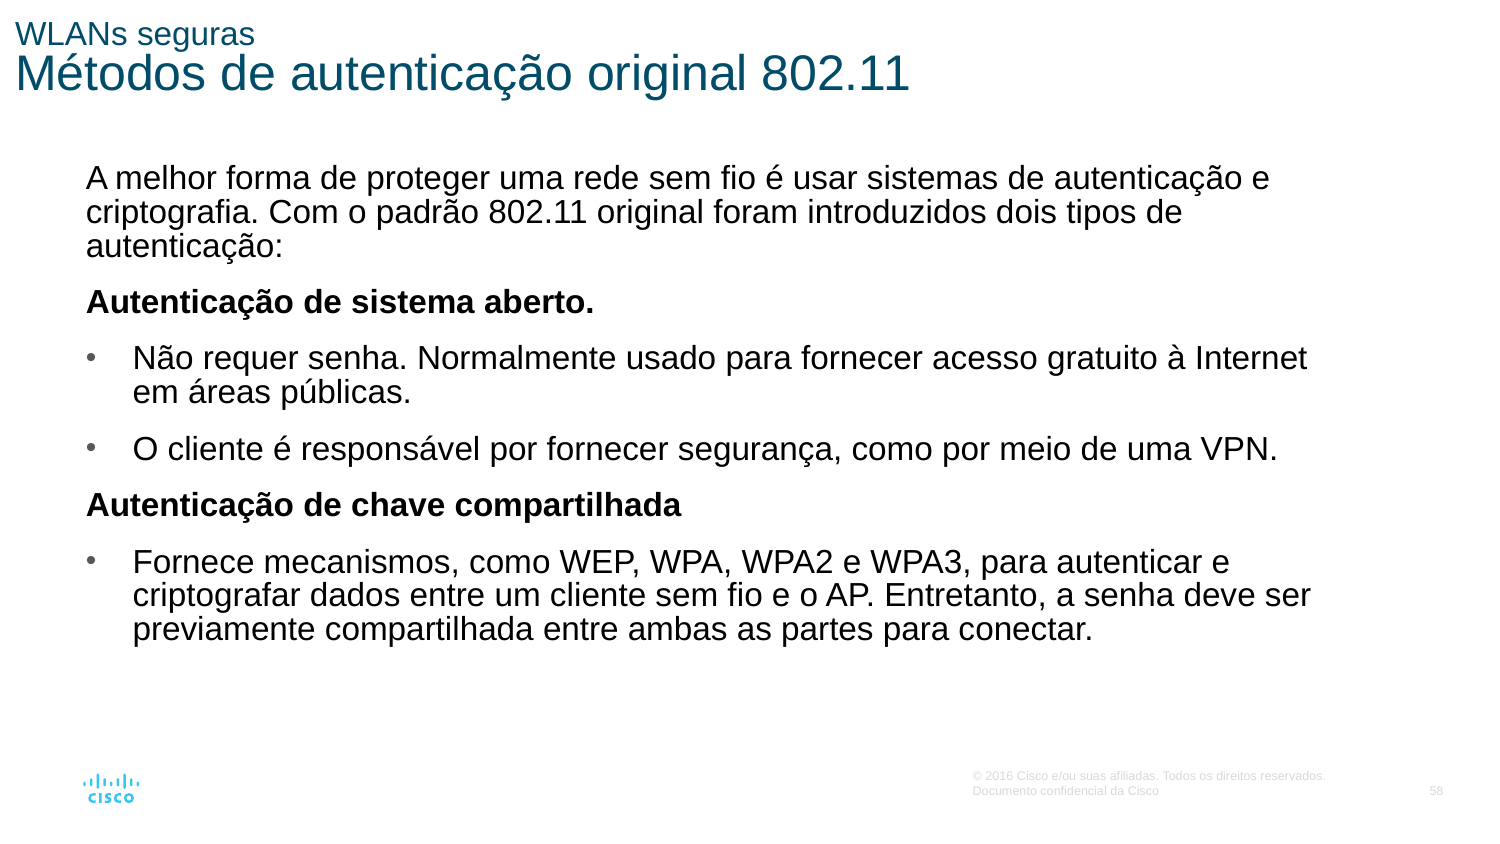

# WLANs seguras Métodos de autenticação original 802.11
A melhor forma de proteger uma rede sem fio é usar sistemas de autenticação e criptografia. Com o padrão 802.11 original foram introduzidos dois tipos de autenticação:
Autenticação de sistema aberto.
Não requer senha. Normalmente usado para fornecer acesso gratuito à Internet em áreas públicas.
O cliente é responsável por fornecer segurança, como por meio de uma VPN.
Autenticação de chave compartilhada
Fornece mecanismos, como WEP, WPA, WPA2 e WPA3, para autenticar e criptografar dados entre um cliente sem fio e o AP. Entretanto, a senha deve ser previamente compartilhada entre ambas as partes para conectar.